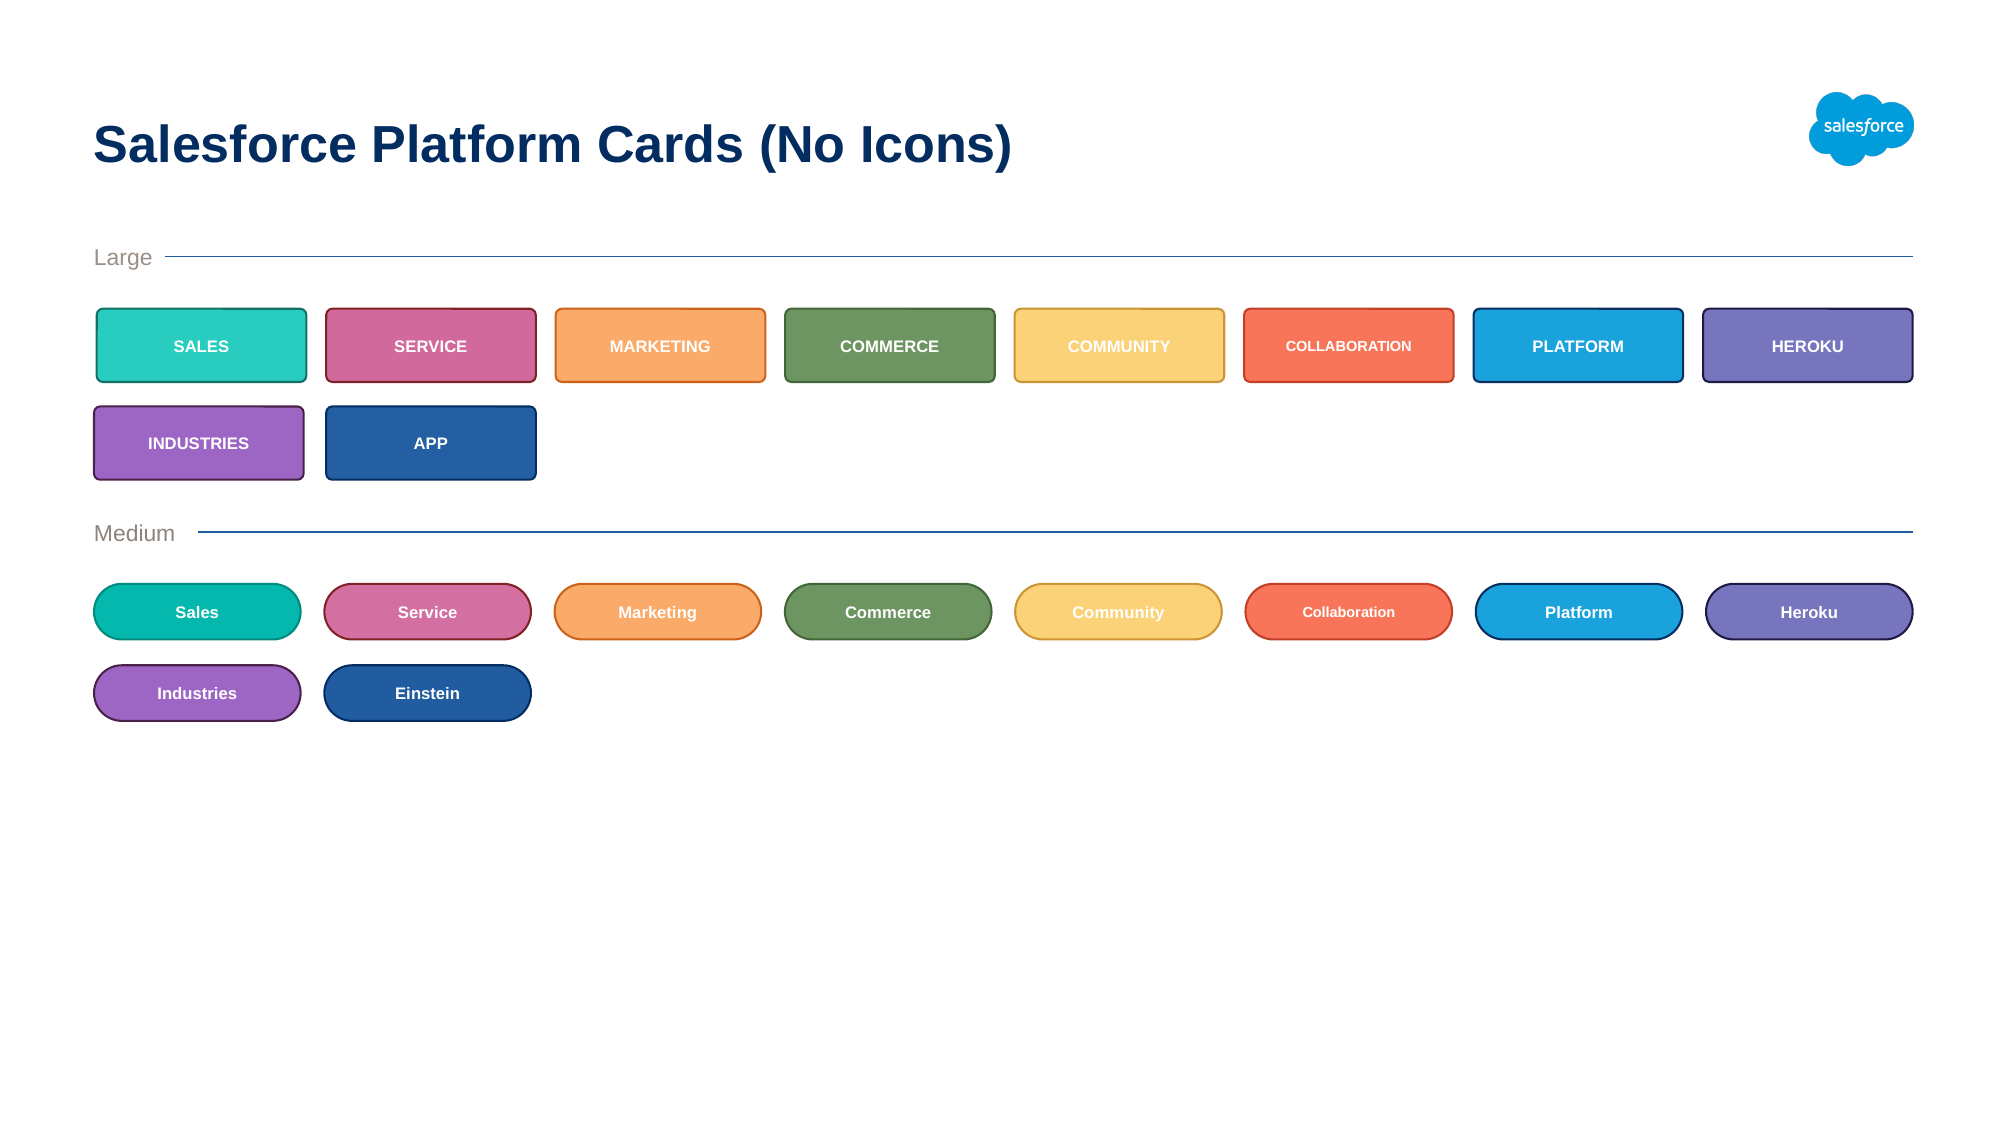

# Salesforce Platform Cards (No Icons)
Large
SALES
SERVICE
MARKETING
COMMERCE
COMMUNITY
COLLABORATION
PLATFORM
HEROKU
INDUSTRIES
APP
Medium
Sales
Service
Marketing
Community
Collaboration
Platform
Heroku
Commerce
Einstein
Industries